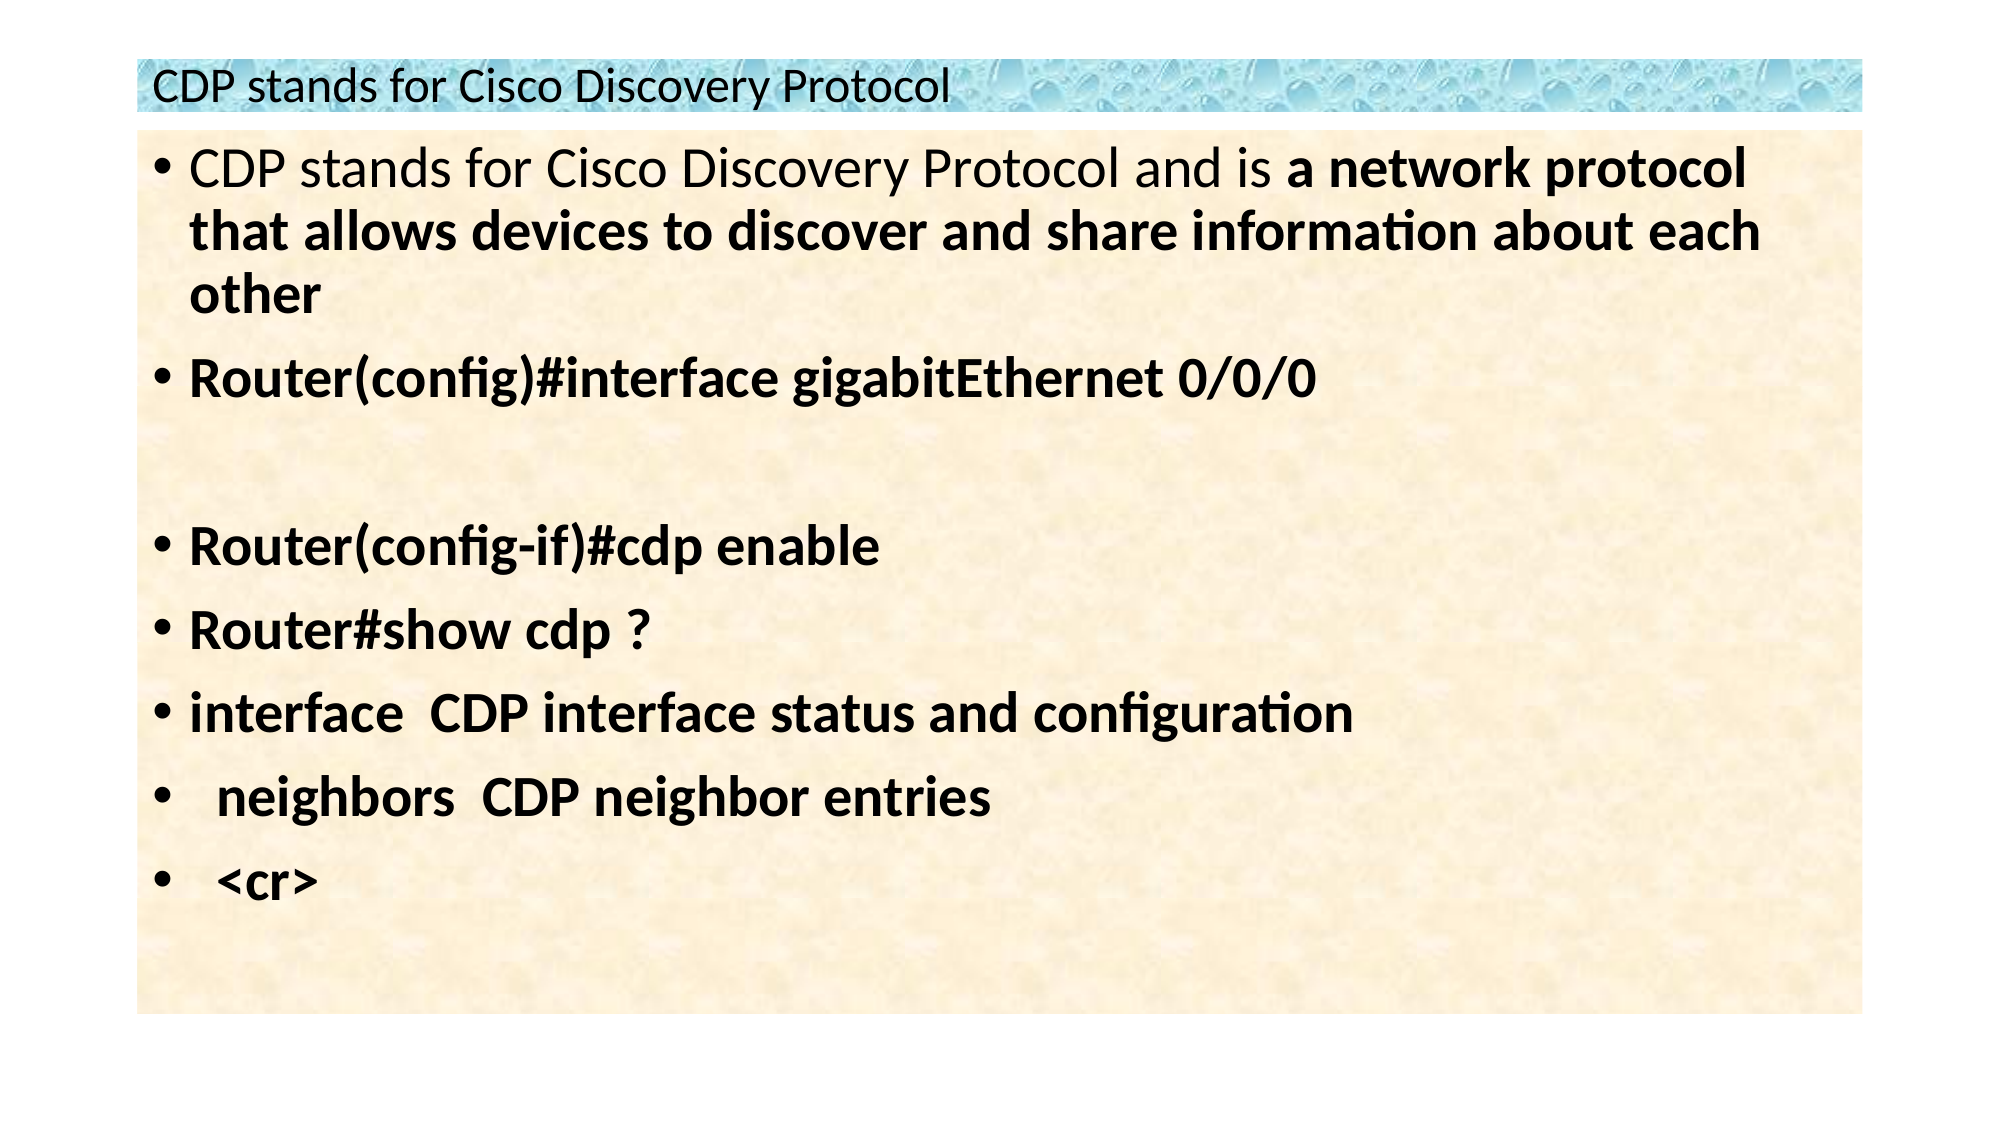

# CDP stands for Cisco Discovery Protocol
CDP stands for Cisco Discovery Protocol and is a network protocol that allows devices to discover and share information about each other
Router(config)#interface gigabitEthernet 0/0/0

Router(config-if)#cdp enable
Router#show cdp ?
interface  CDP interface status and configuration
  neighbors  CDP neighbor entries
  <cr>